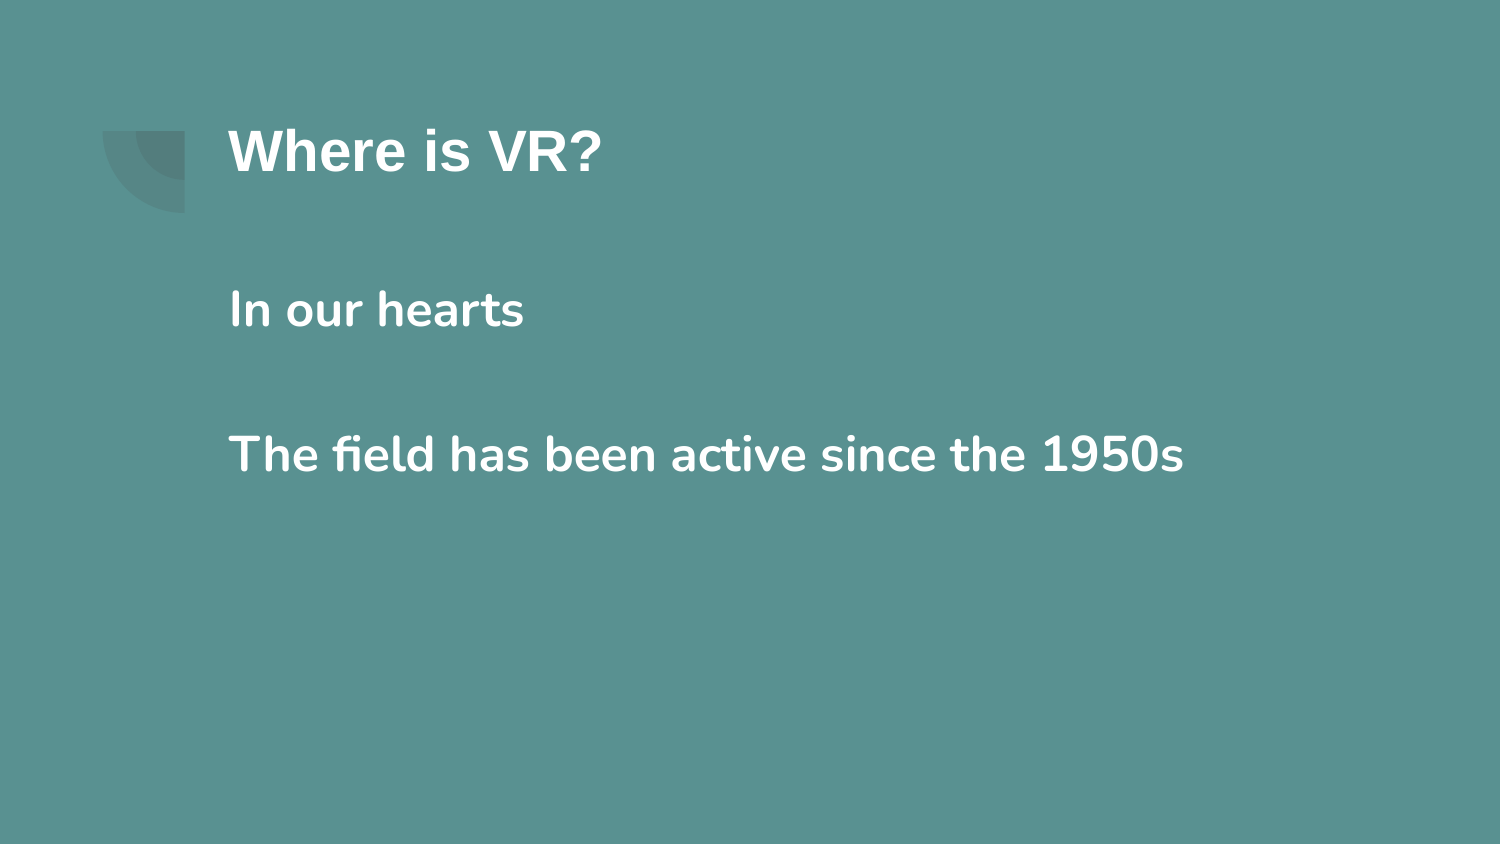

# Where is VR?
In our hearts
The field has been active since the 1950s